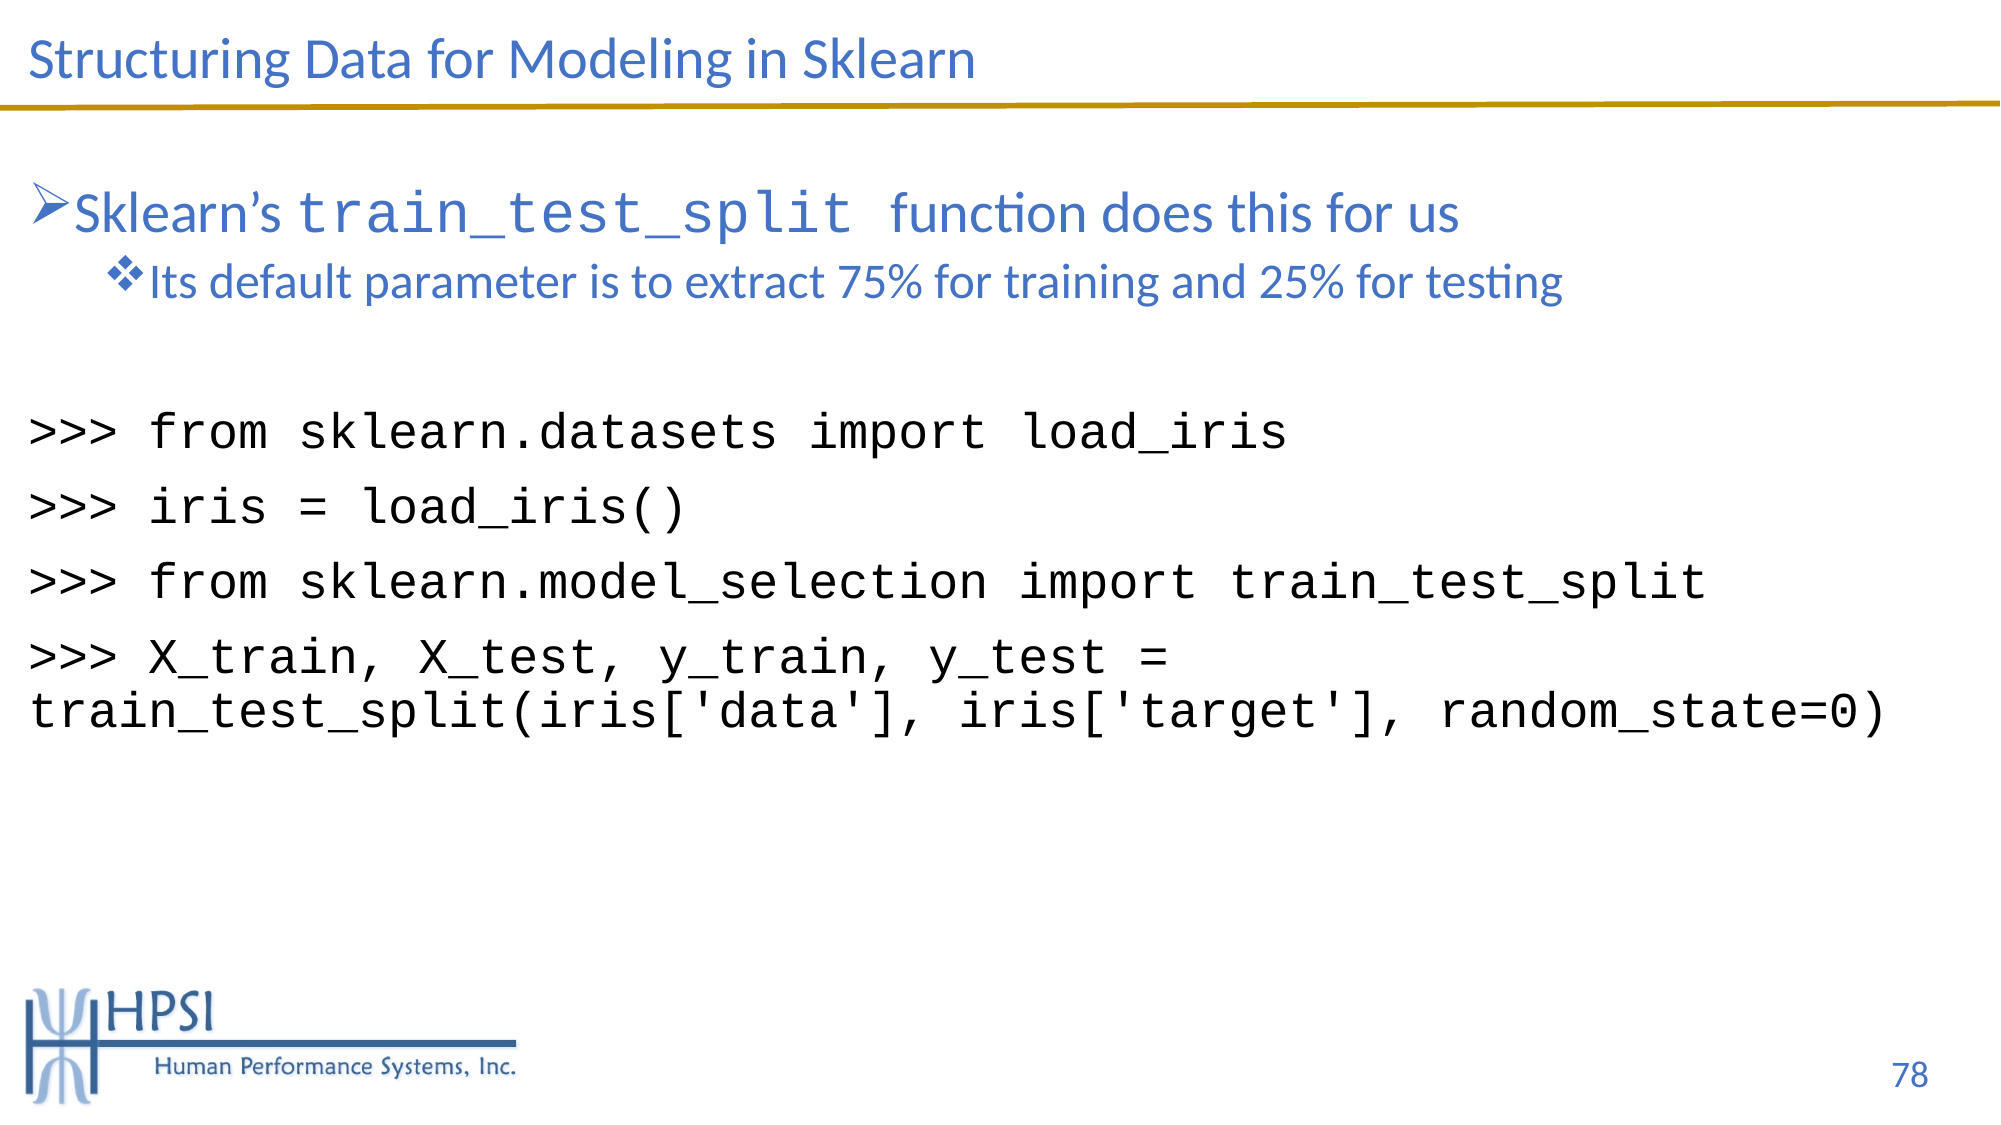

# Structuring Data for Modeling in Sklearn
Sklearn’s train_test_split function does this for us
Its default parameter is to extract 75% for training and 25% for testing

>>> from sklearn.datasets import load_iris
>>> iris = load_iris()
>>> from sklearn.model_selection import train_test_split
>>> X_train, X_test, y_train, y_test = train_test_split(iris['data'], iris['target'], random_state=0)

78